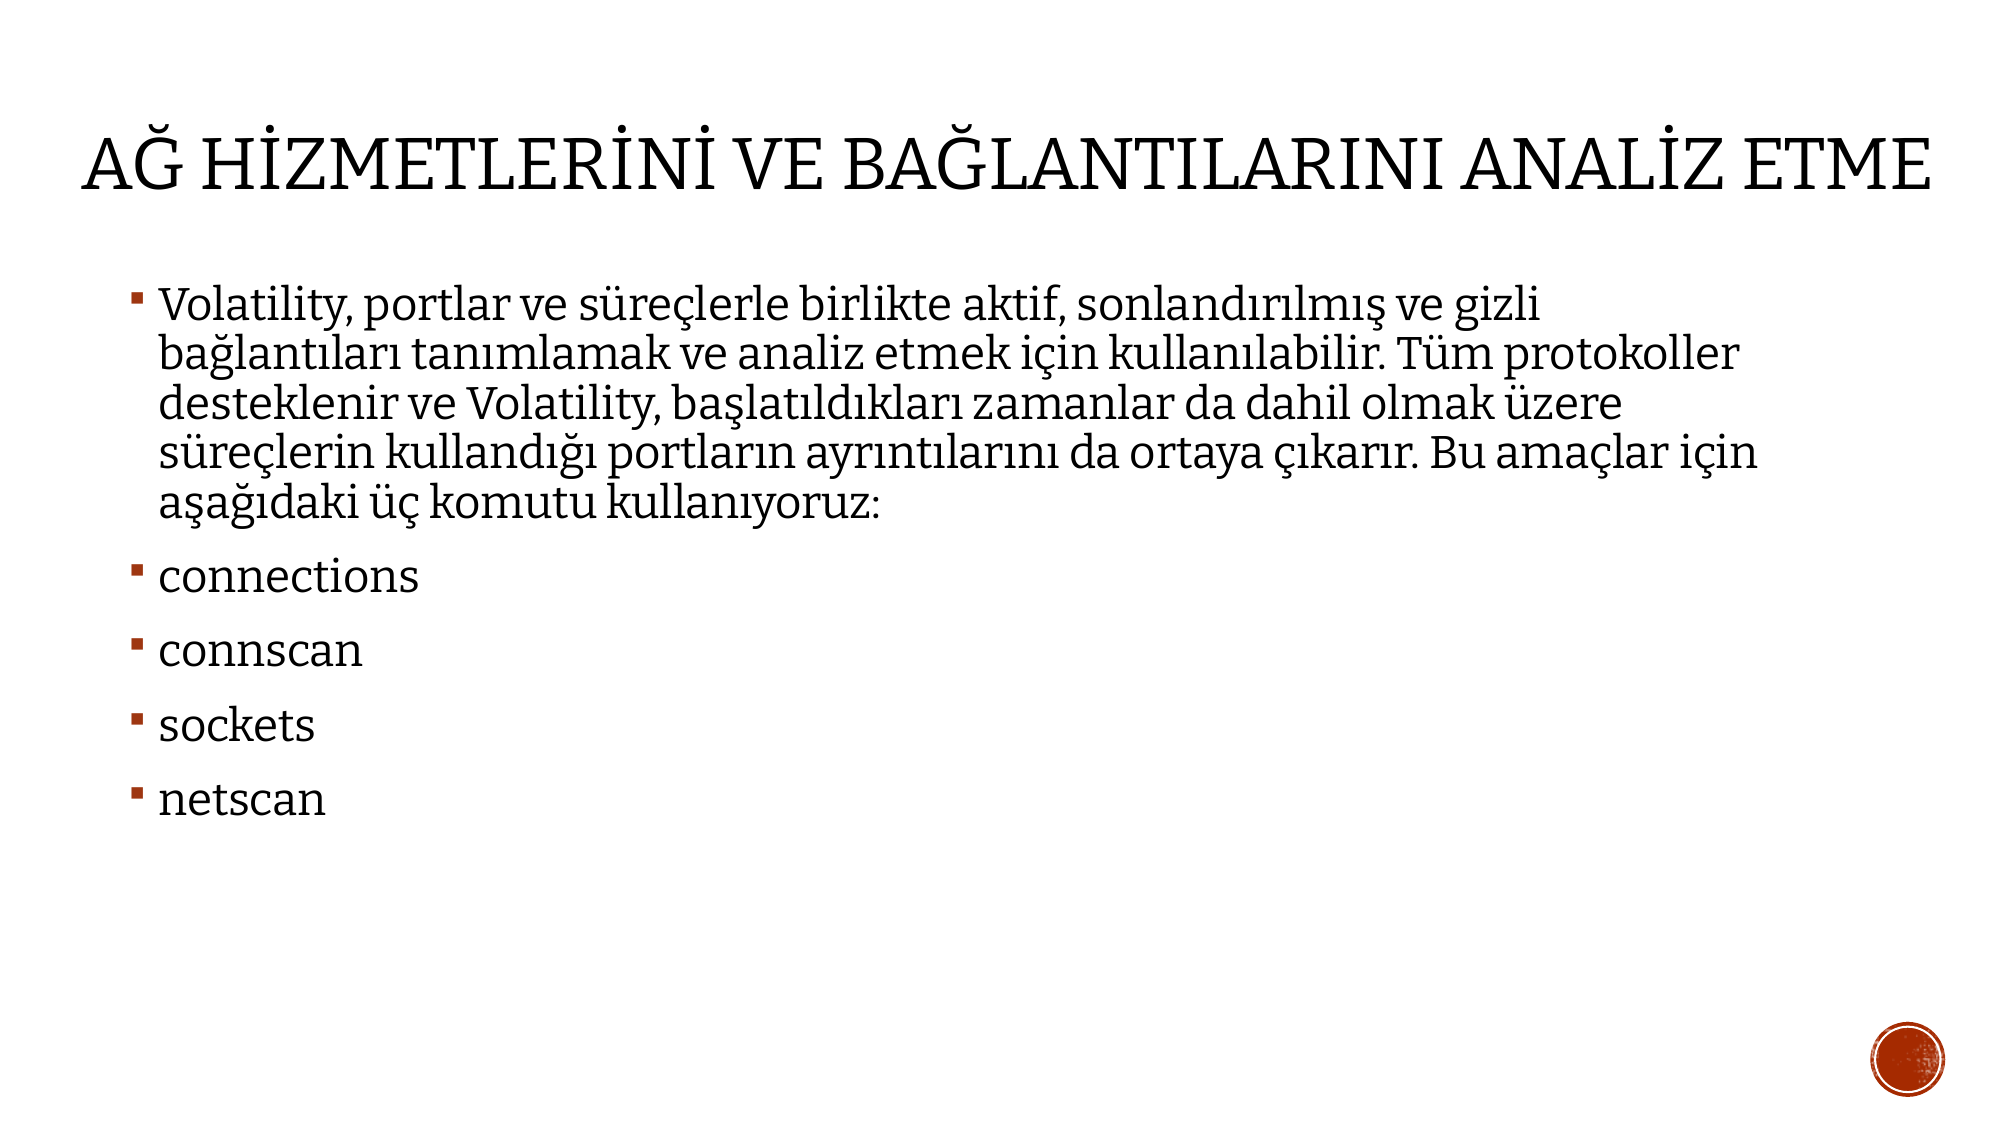

# Ağ Hizmetlerini ve Bağlantılarını Analiz Etme
Volatility, portlar ve süreçlerle birlikte aktif, sonlandırılmış ve gizli bağlantıları tanımlamak ve analiz etmek için kullanılabilir. Tüm protokoller desteklenir ve Volatility, başlatıldıkları zamanlar da dahil olmak üzere süreçlerin kullandığı portların ayrıntılarını da ortaya çıkarır. Bu amaçlar için aşağıdaki üç komutu kullanıyoruz:
connections
connscan
sockets
netscan